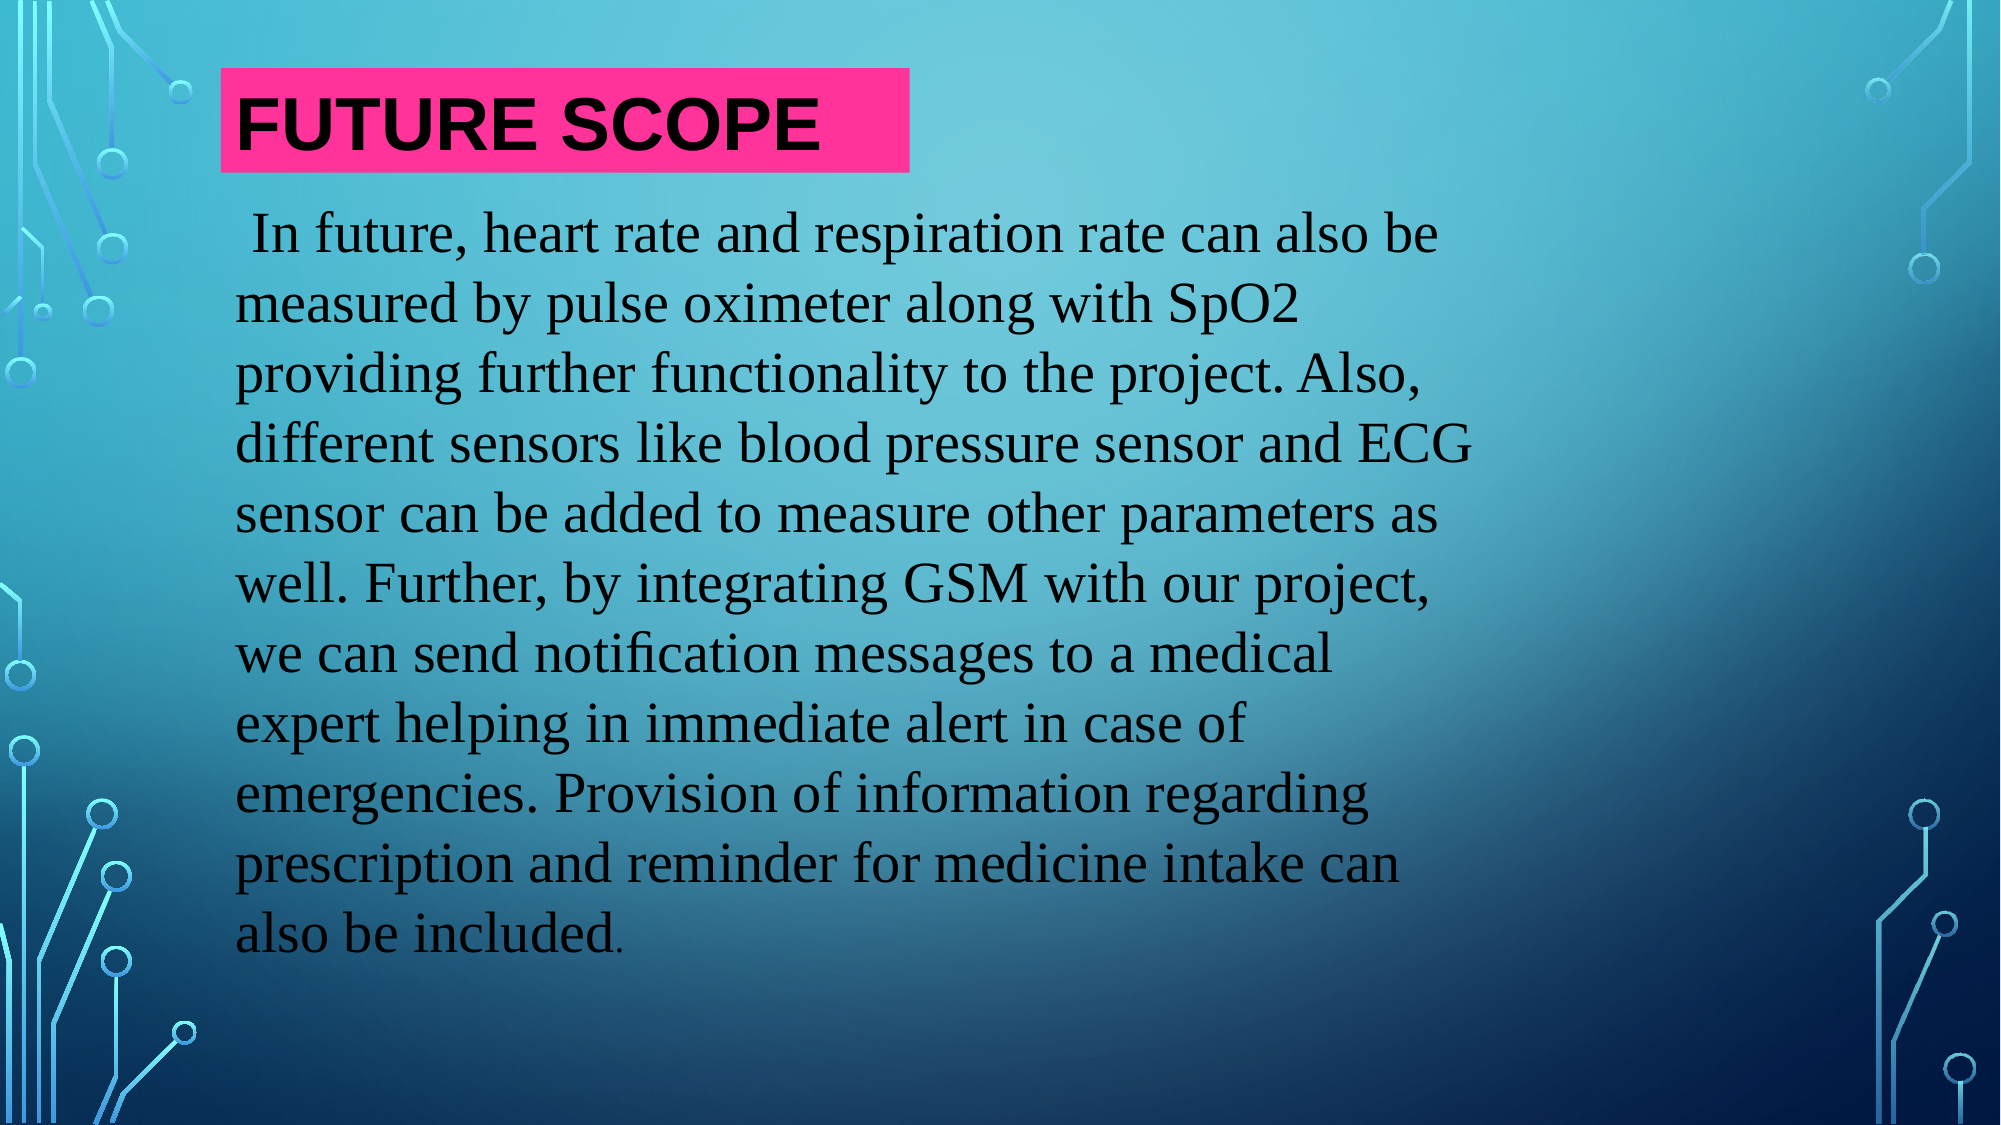

FUTURE SCOPE
 In future, heart rate and respiration rate can also be measured by pulse oximeter along with SpO2 providing further functionality to the project. Also, different sensors like blood pressure sensor and ECG sensor can be added to measure other parameters as well. Further, by integrating GSM with our project, we can send notiﬁcation messages to a medical expert helping in immediate alert in case of emergencies. Provision of information regarding prescription and reminder for medicine intake can also be included.